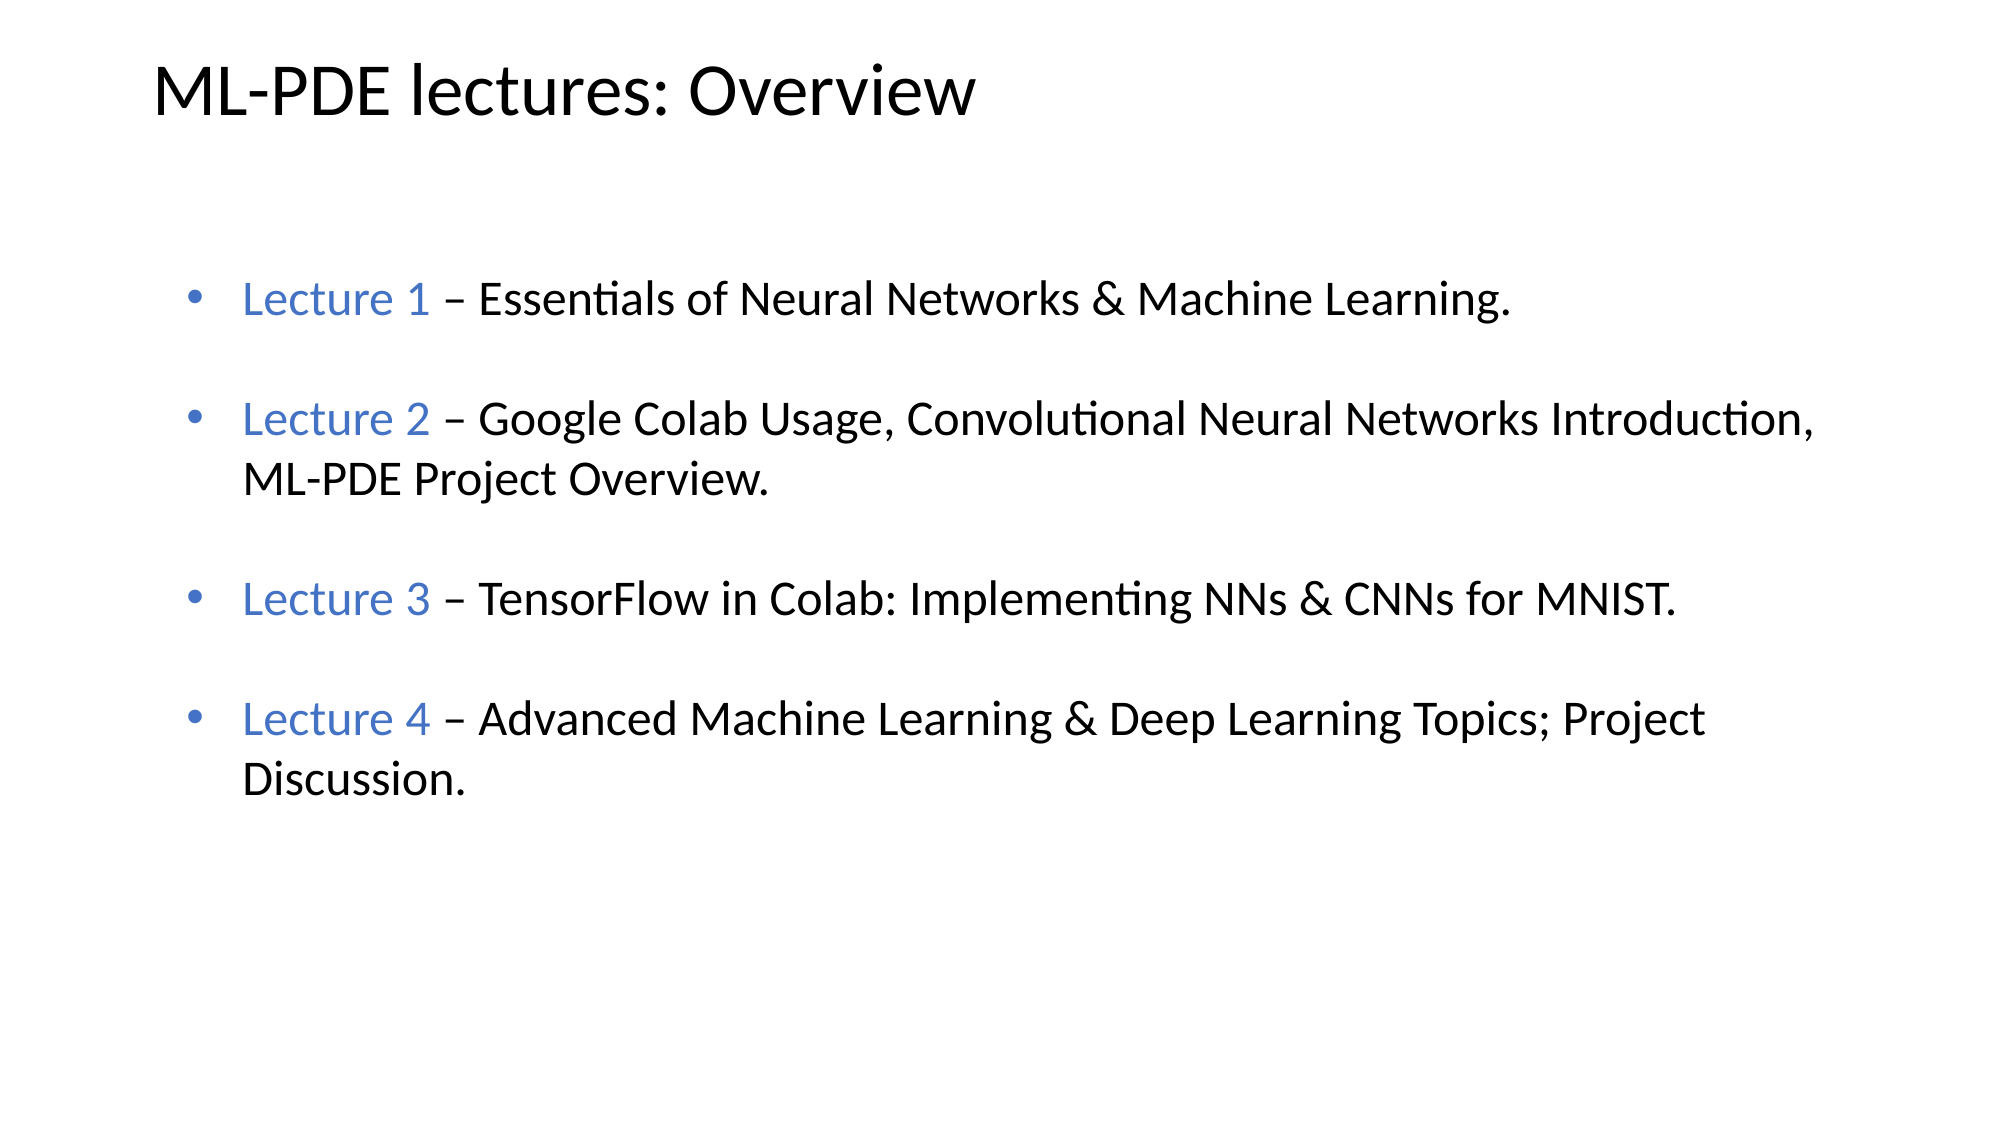

# ML-PDE lectures: Overview
Lecture 1 – Essentials of Neural Networks & Machine Learning.

Lecture 2 – Google Colab Usage, Convolutional Neural Networks Introduction, ML-PDE Project Overview.

Lecture 3 – TensorFlow in Colab: Implementing NNs & CNNs for MNIST.

Lecture 4 – Advanced Machine Learning & Deep Learning Topics; Project Discussion.